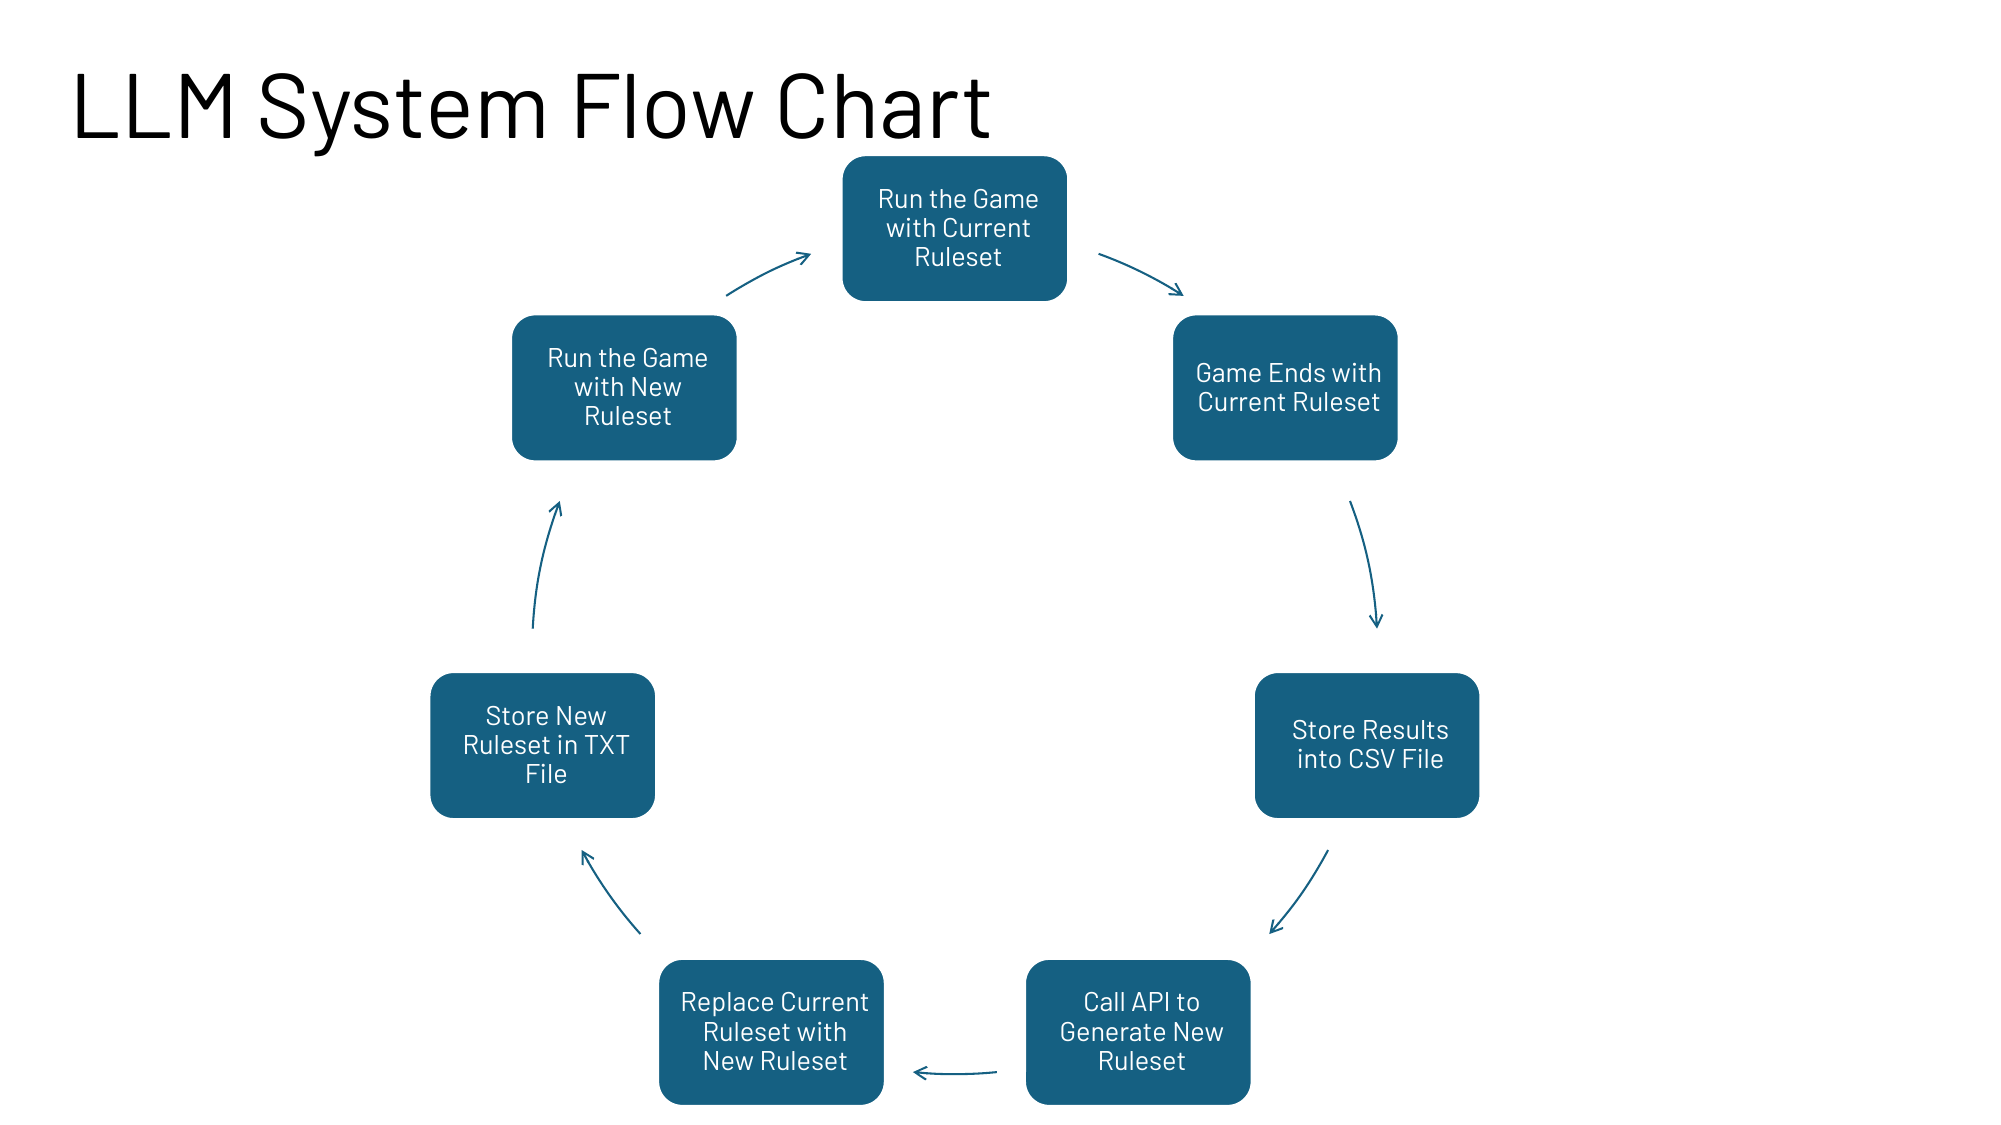

# LLM System Flow Chart
Run the Game with Current Ruleset
Game Ends with Current Ruleset
Store Results into CSV File
Call API to Generate New Ruleset
Replace Current Ruleset with New Ruleset
Store New Ruleset in TXT File
Run the Game with New Ruleset